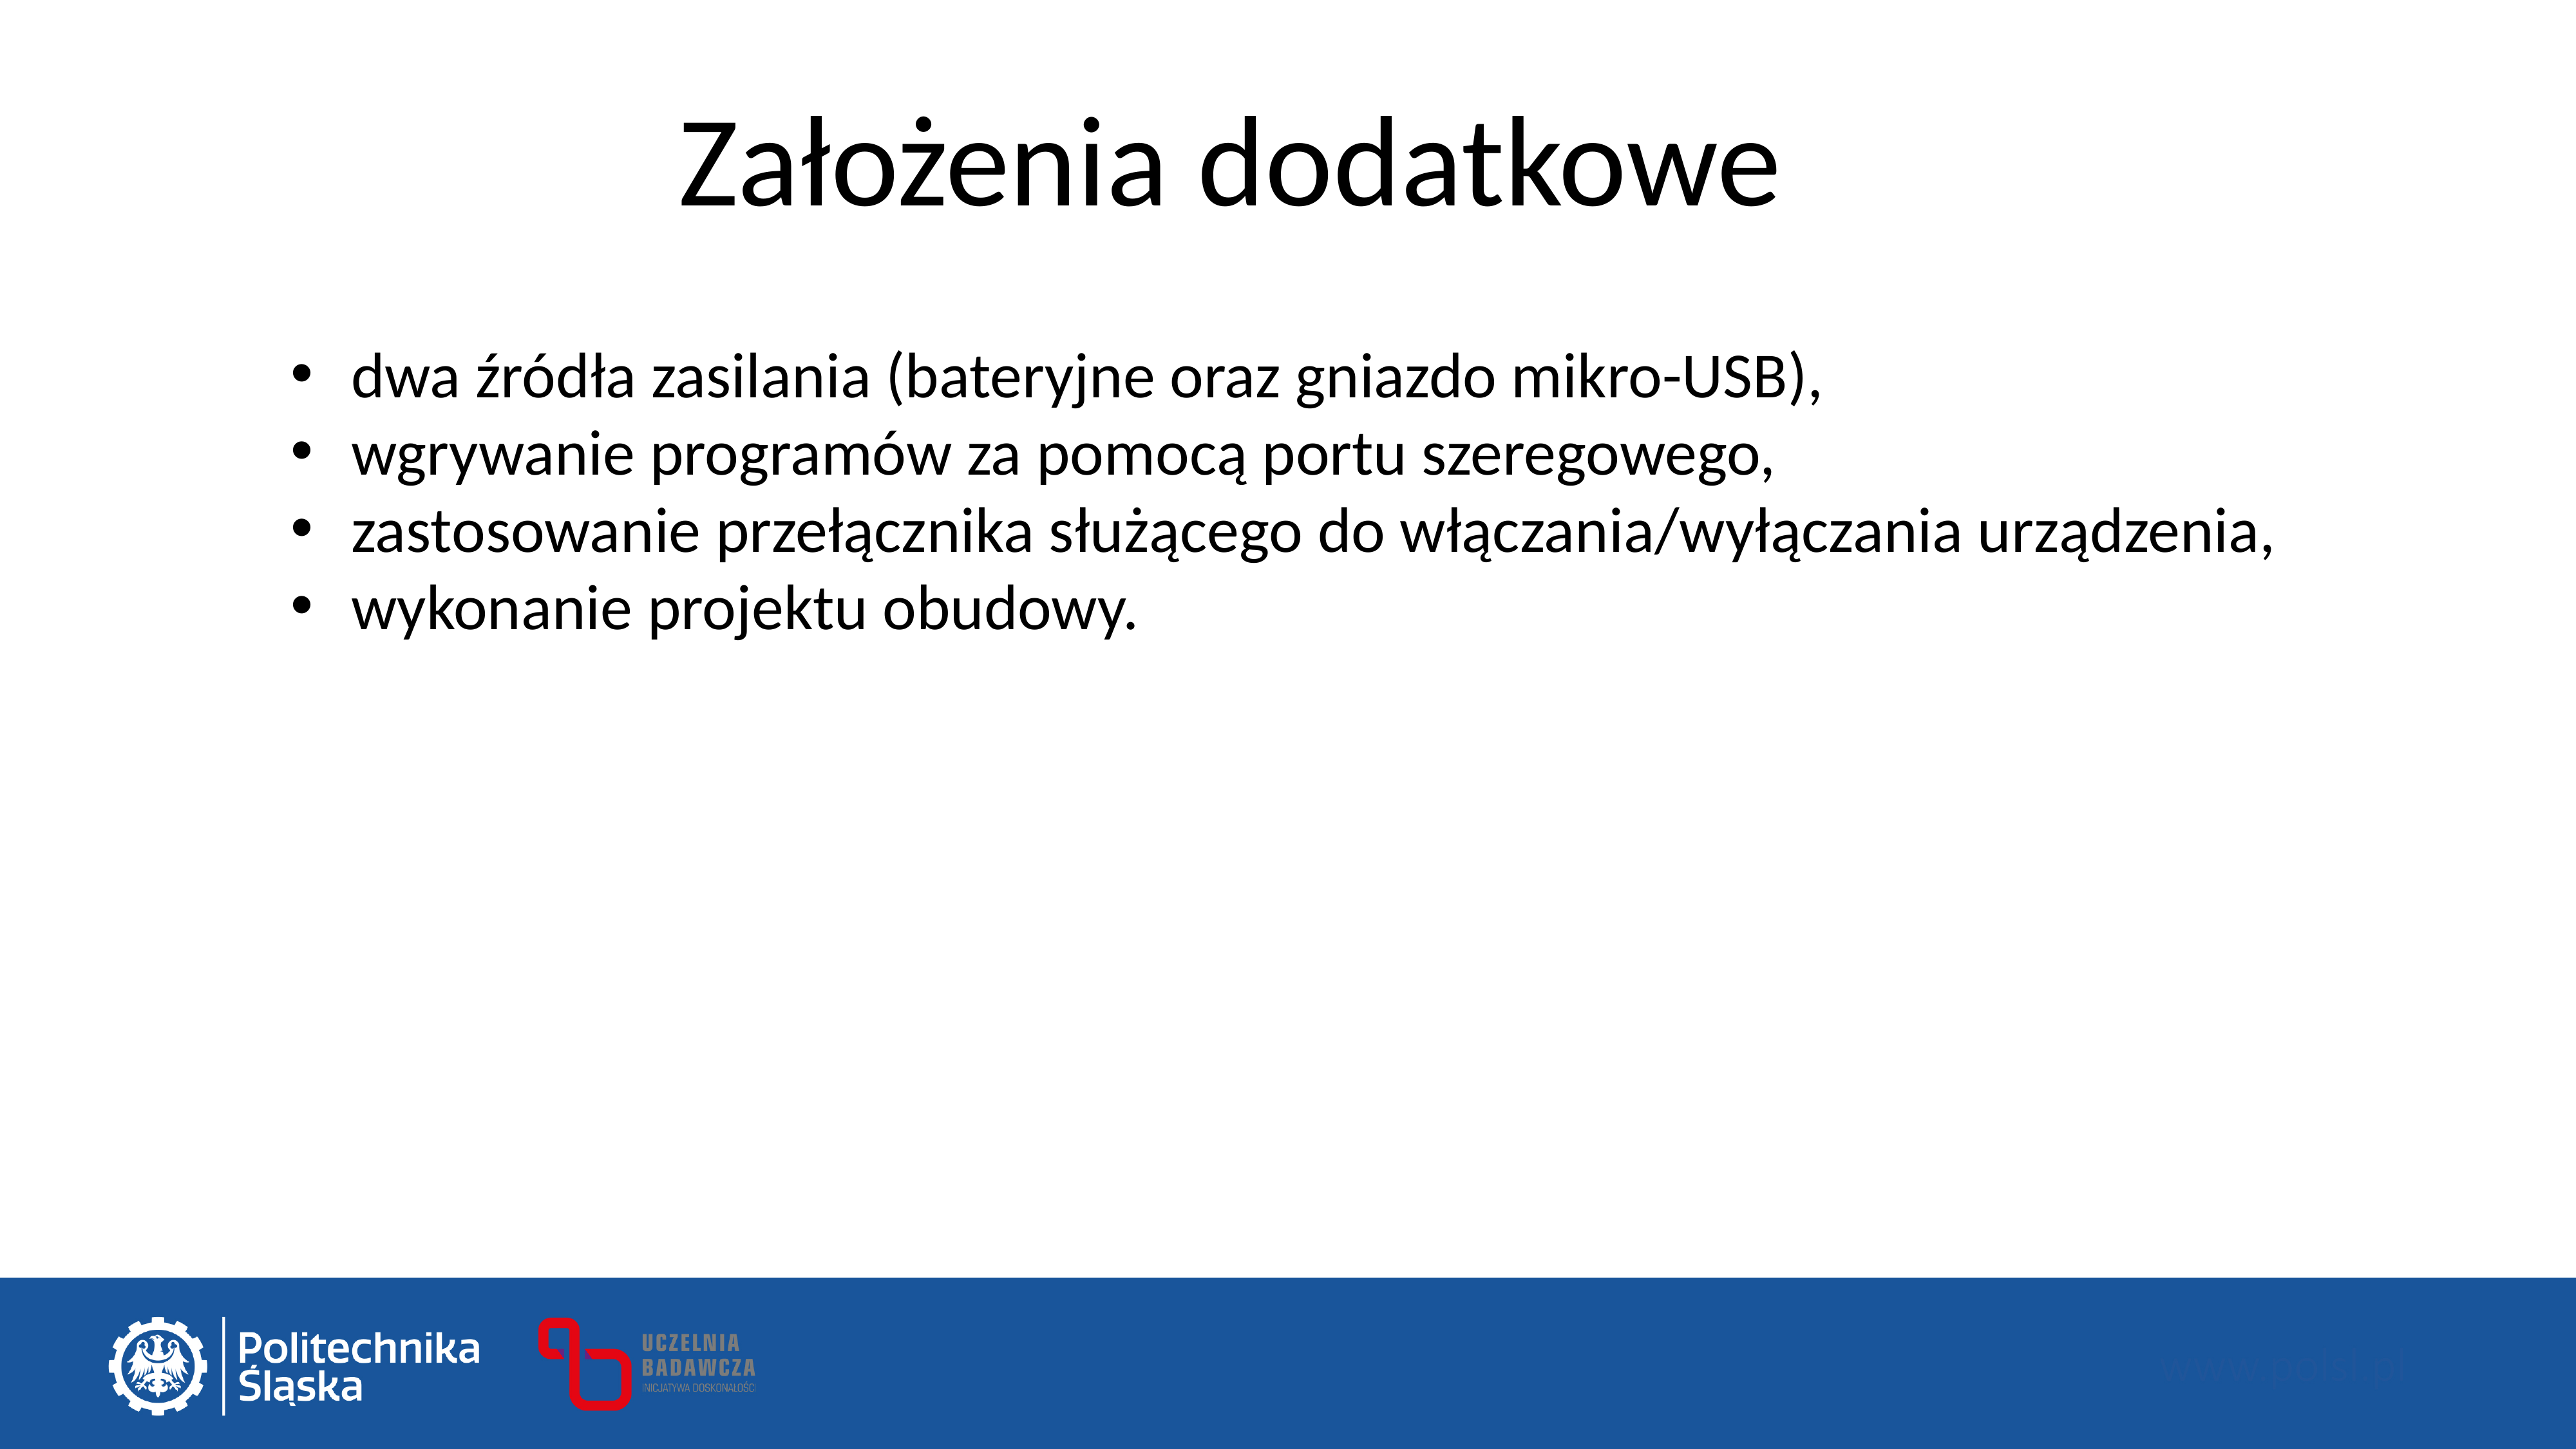

Założenia dodatkowe
dwa źródła zasilania (bateryjne oraz gniazdo mikro-USB),
wgrywanie programów za pomocą portu szeregowego,
zastosowanie przełącznika służącego do włączania/wyłączania urządzenia,
wykonanie projektu obudowy.